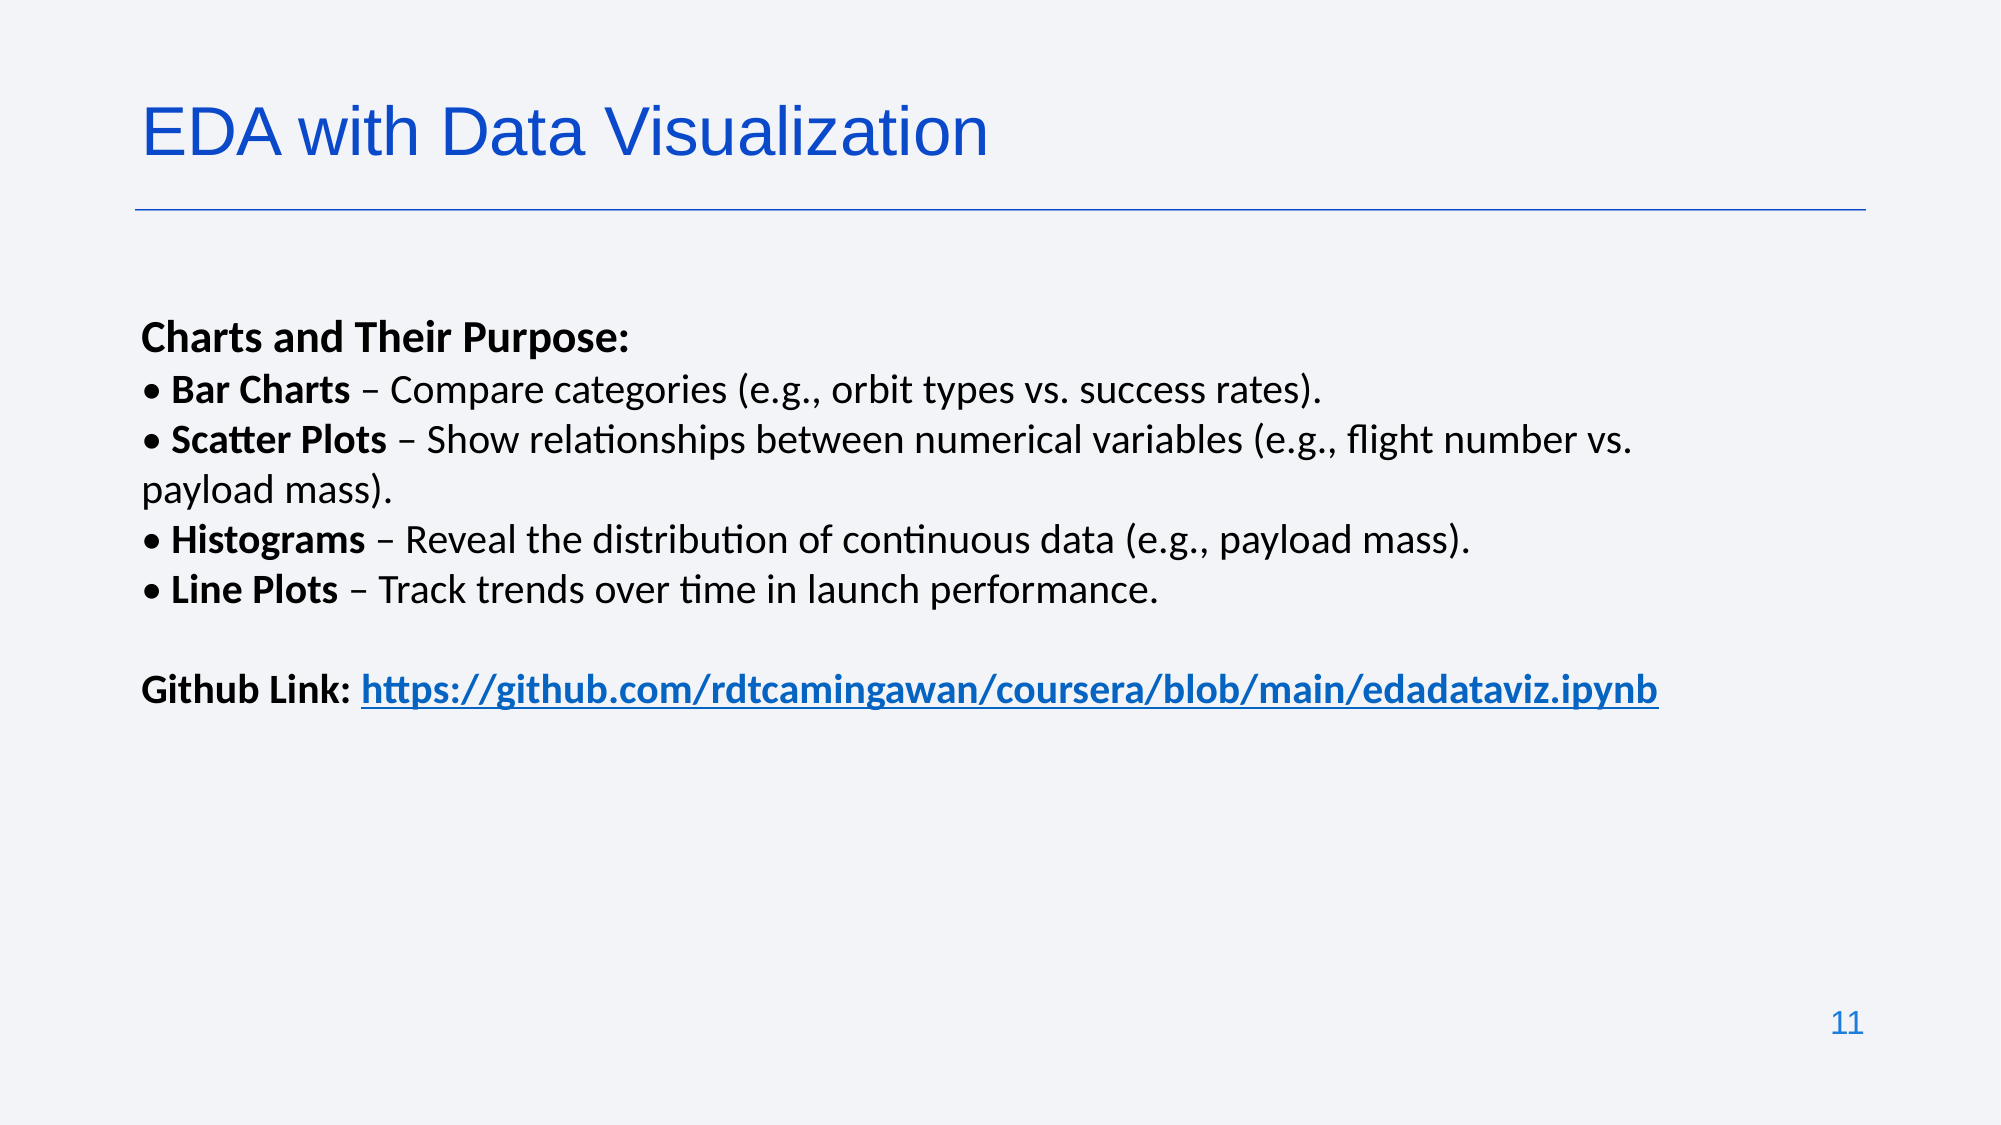

EDA with Data Visualization
Charts and Their Purpose:
• Bar Charts – Compare categories (e.g., orbit types vs. success rates).
• Scatter Plots – Show relationships between numerical variables (e.g., flight number vs. payload mass).
• Histograms – Reveal the distribution of continuous data (e.g., payload mass).
• Line Plots – Track trends over time in launch performance.

Github Link: https://github.com/rdtcamingawan/coursera/blob/main/edadataviz.ipynb
11